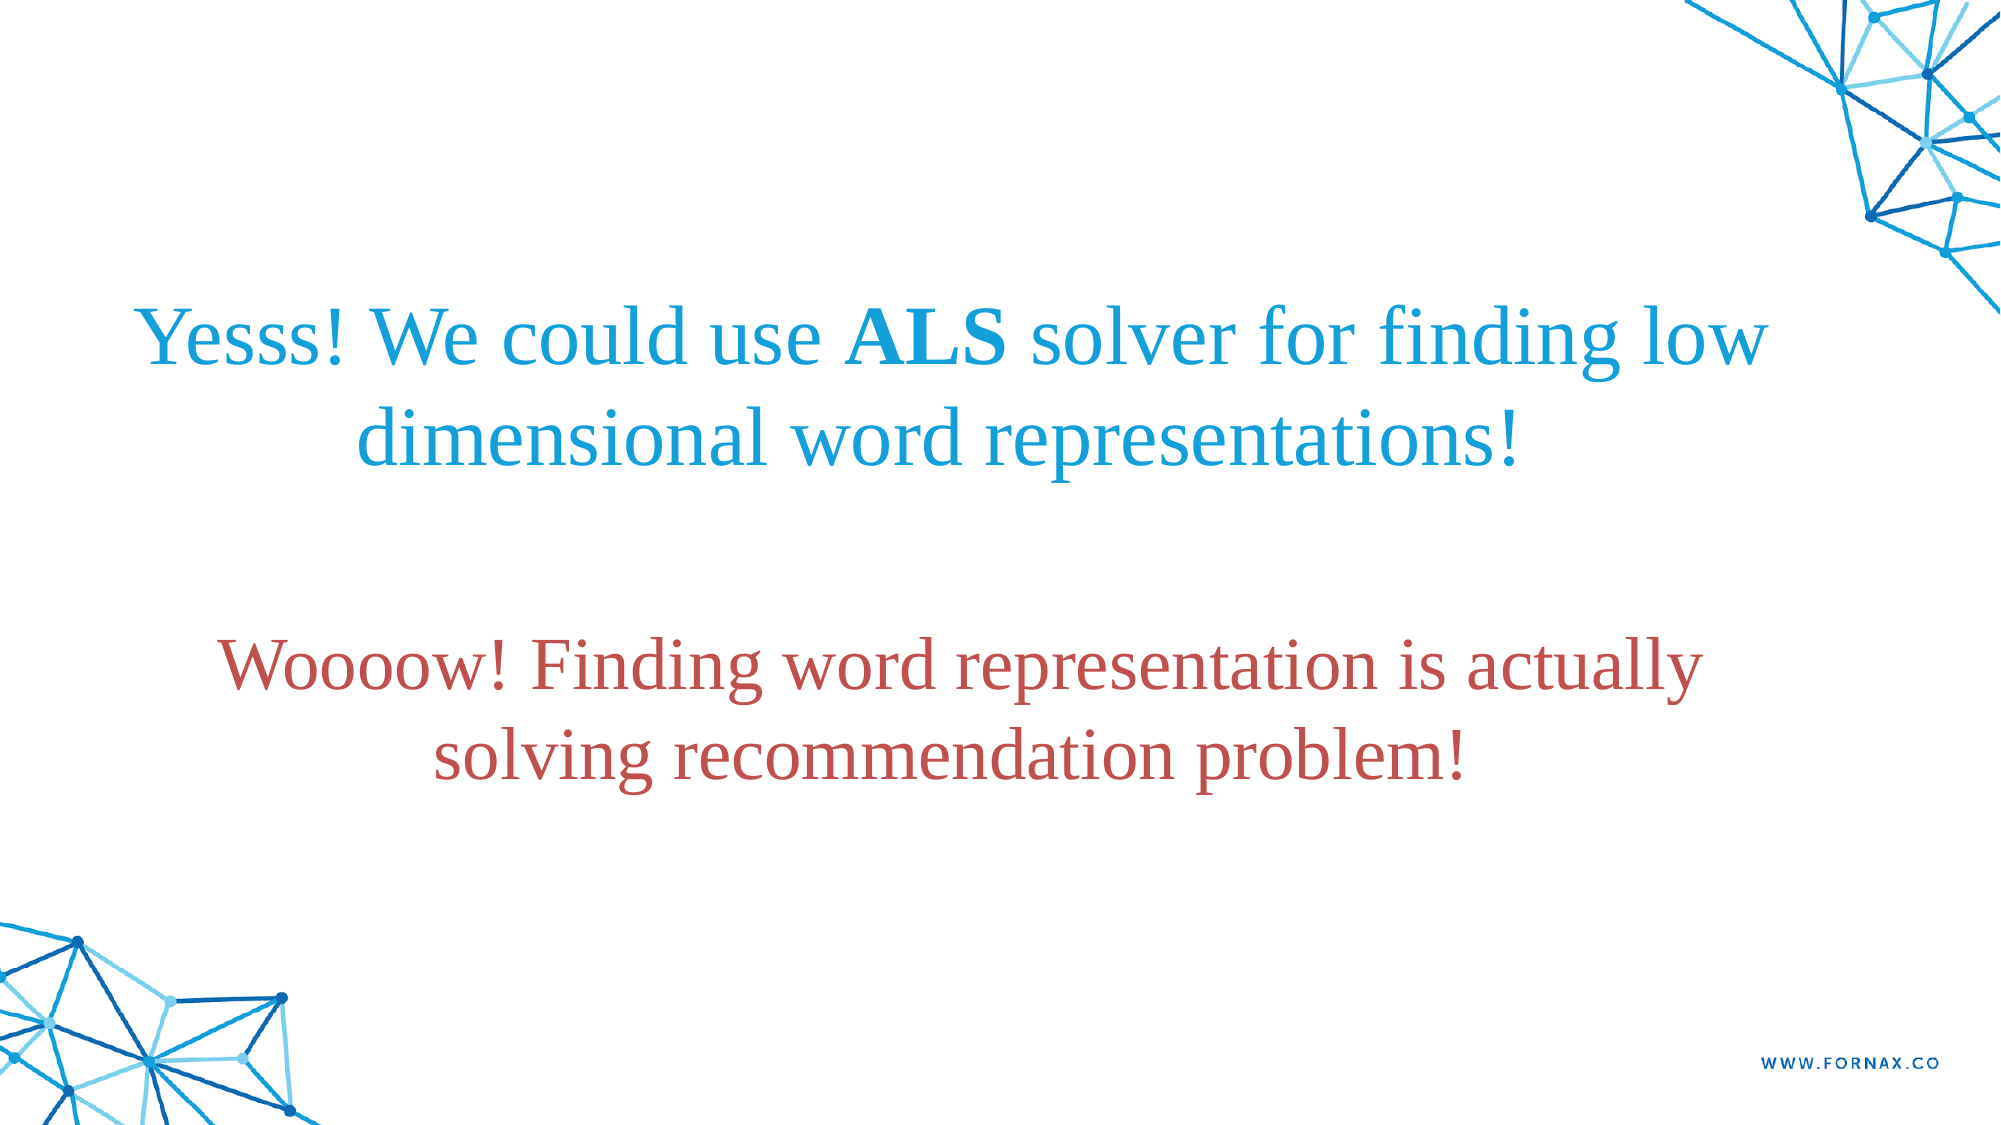

# Yesss! We could use ALS solver for finding low dimensional word representations!
Woooow! Finding word representation is actually solving recommendation problem!